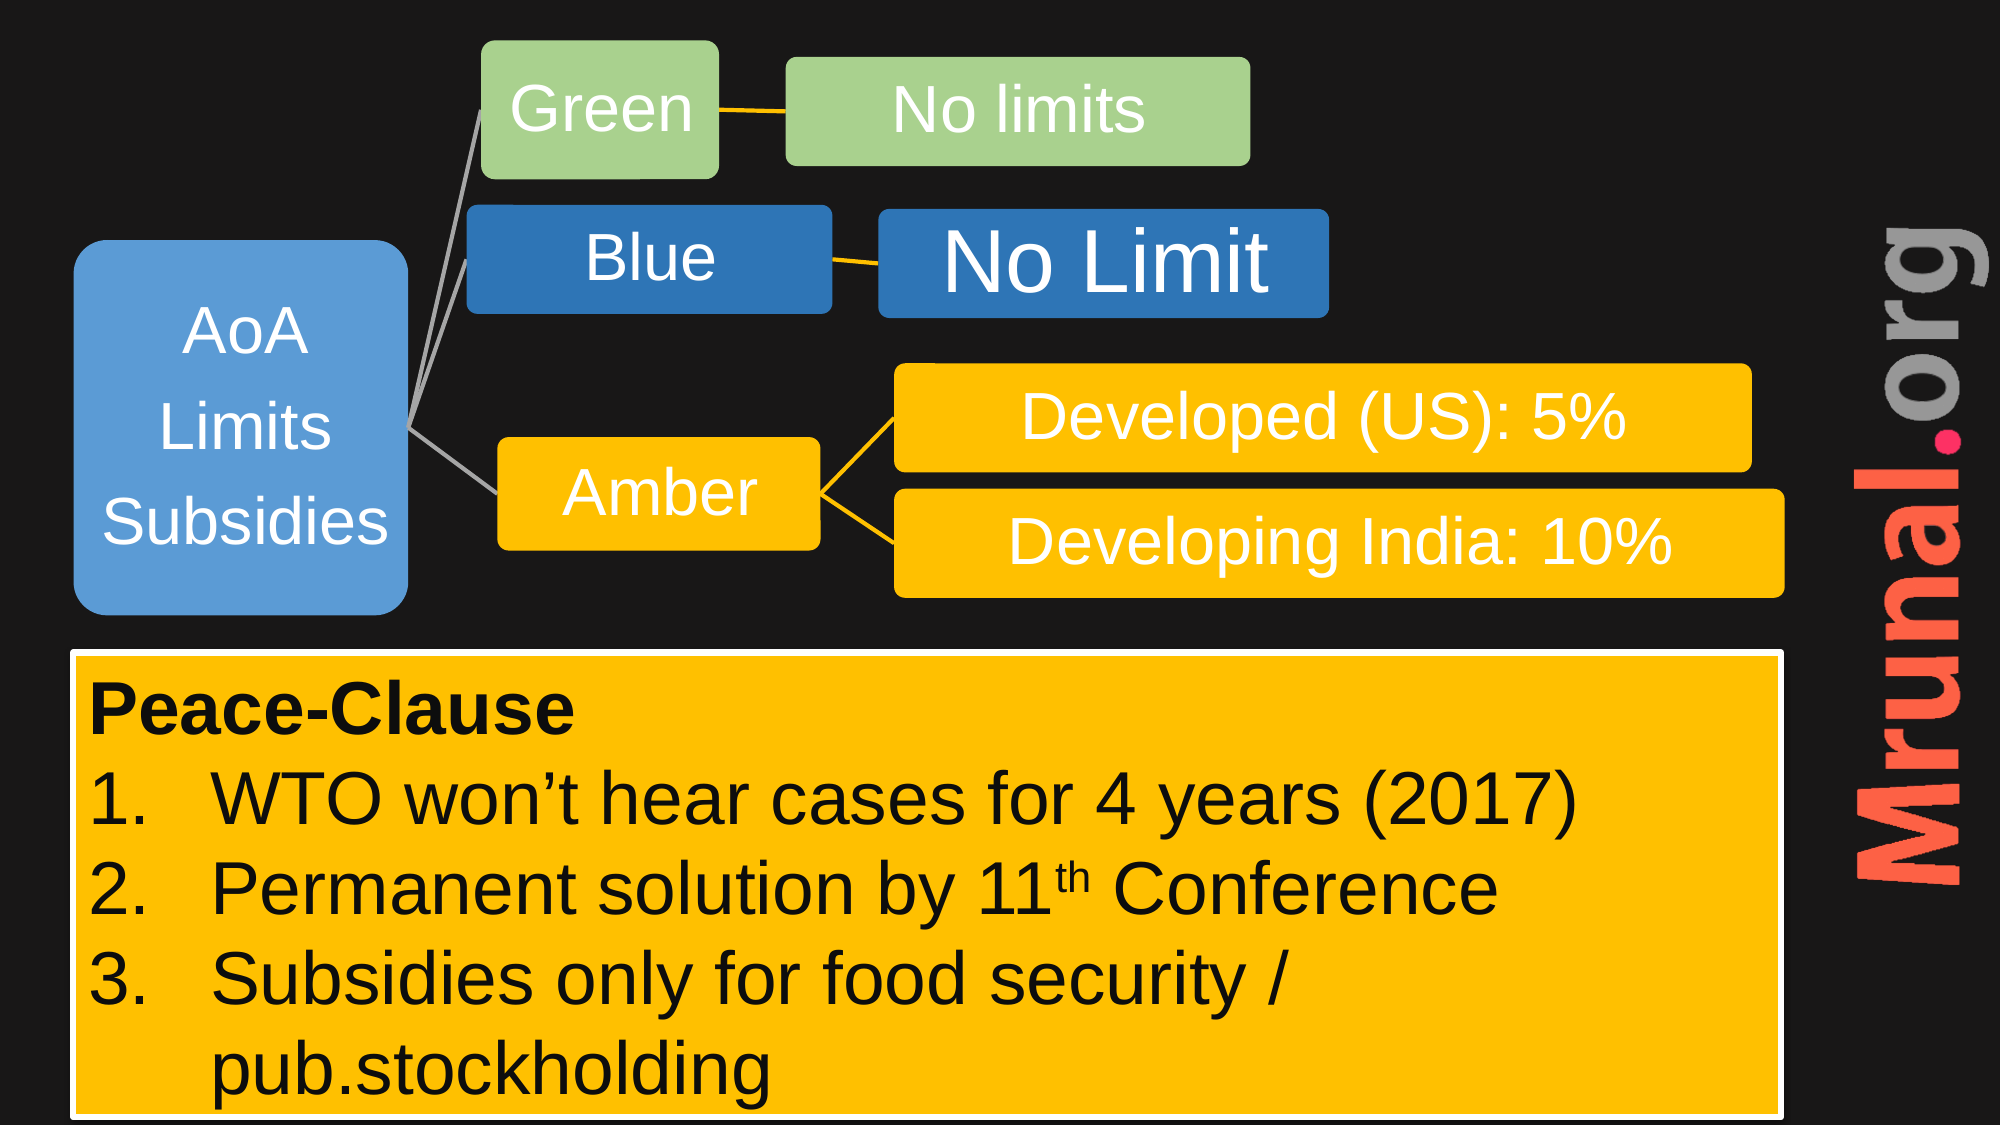

AoA
Limits
Subsidies

Green

No limits

Blue

No Limit

Amber

Developed (US): 5%

Developing India: 10%
Peace-Clause
WTO won’t hear cases for 4 years (2017)
Permanent solution by 11th Conference
Subsidies only for food security / pub.stockholding